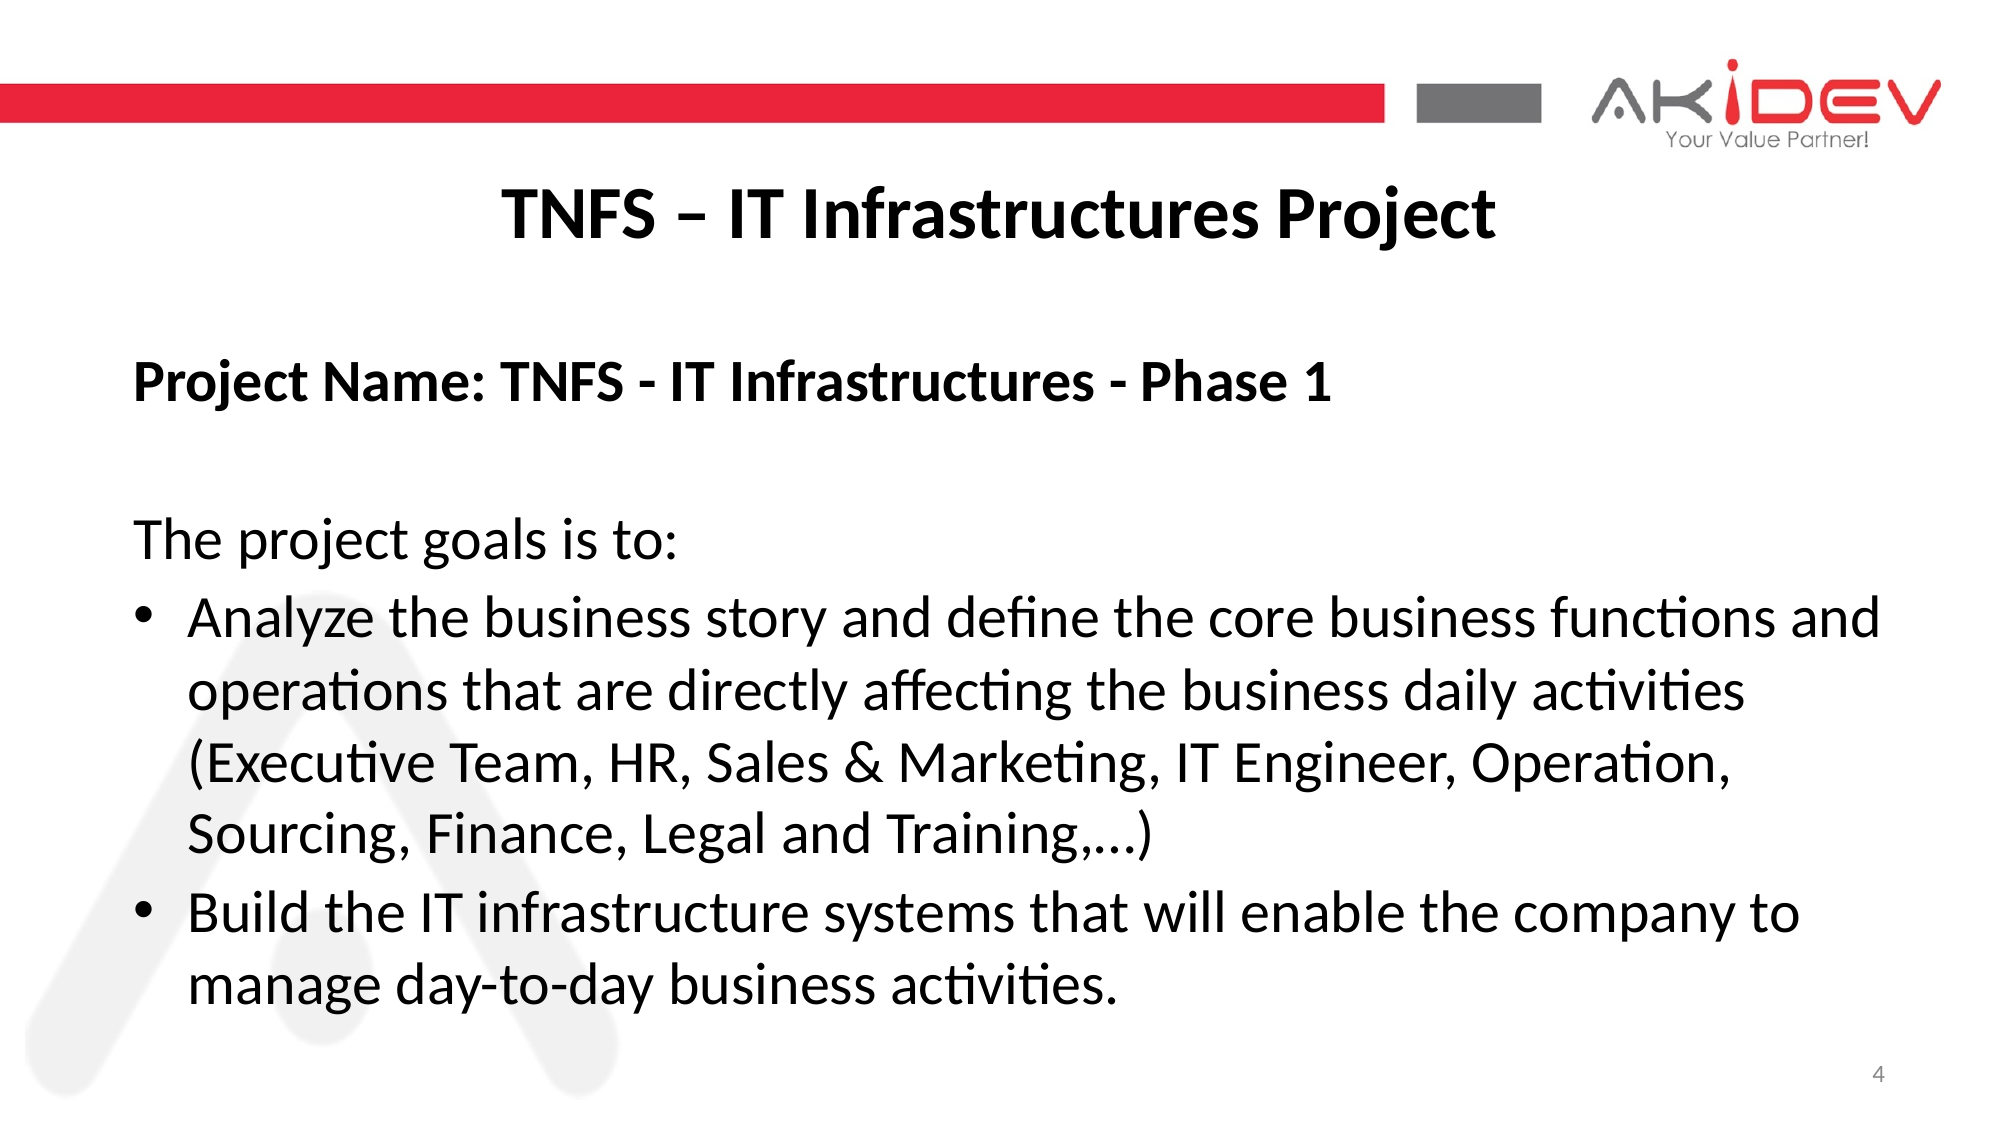

# TNFS – IT Infrastructures Project
Project Name: TNFS - IT Infrastructures - Phase 1

The project goals is to:
Analyze the business story and define the core business functions and operations that are directly affecting the business daily activities (Executive Team, HR, Sales & Marketing, IT Engineer, Operation, Sourcing, Finance, Legal and Training,…)
Build the IT infrastructure systems that will enable the company to manage day-to-day business activities.

4